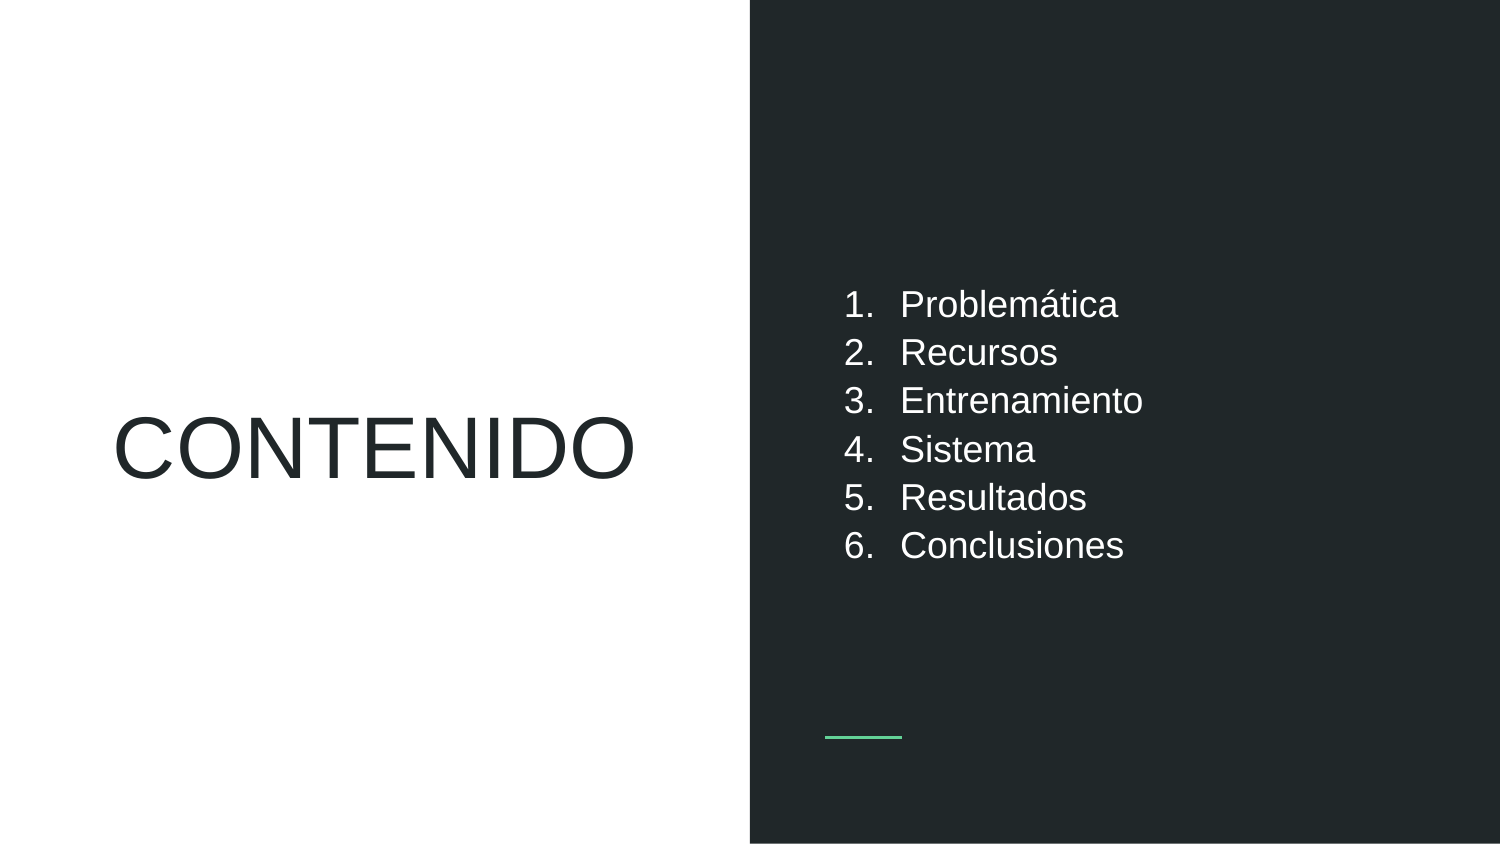

Problemática
Recursos
Entrenamiento
Sistema
Resultados
Conclusiones
# CONTENIDO